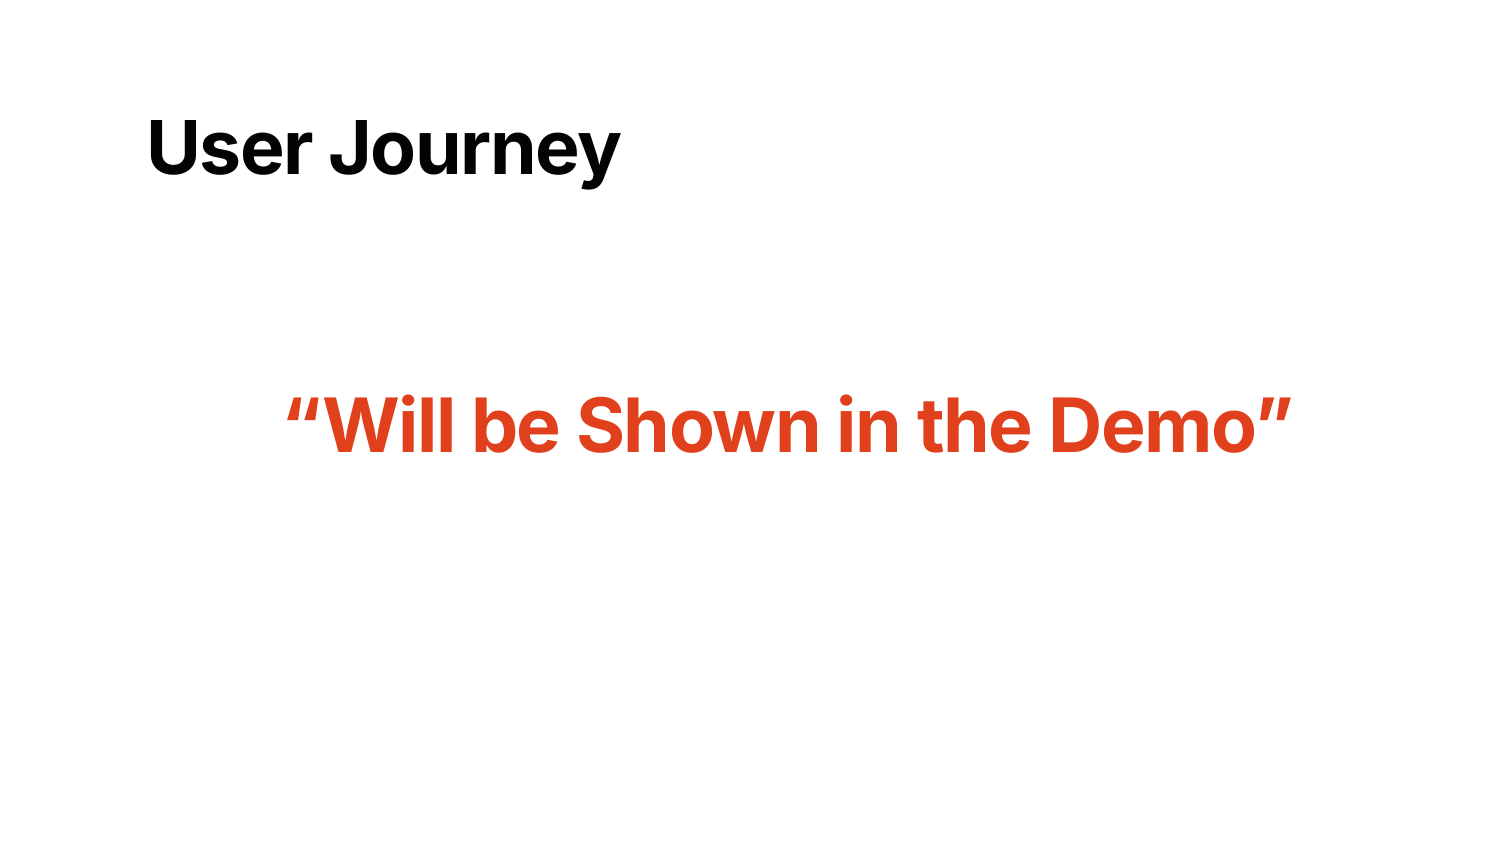

User Journey
“Will be Shown in the Demo”